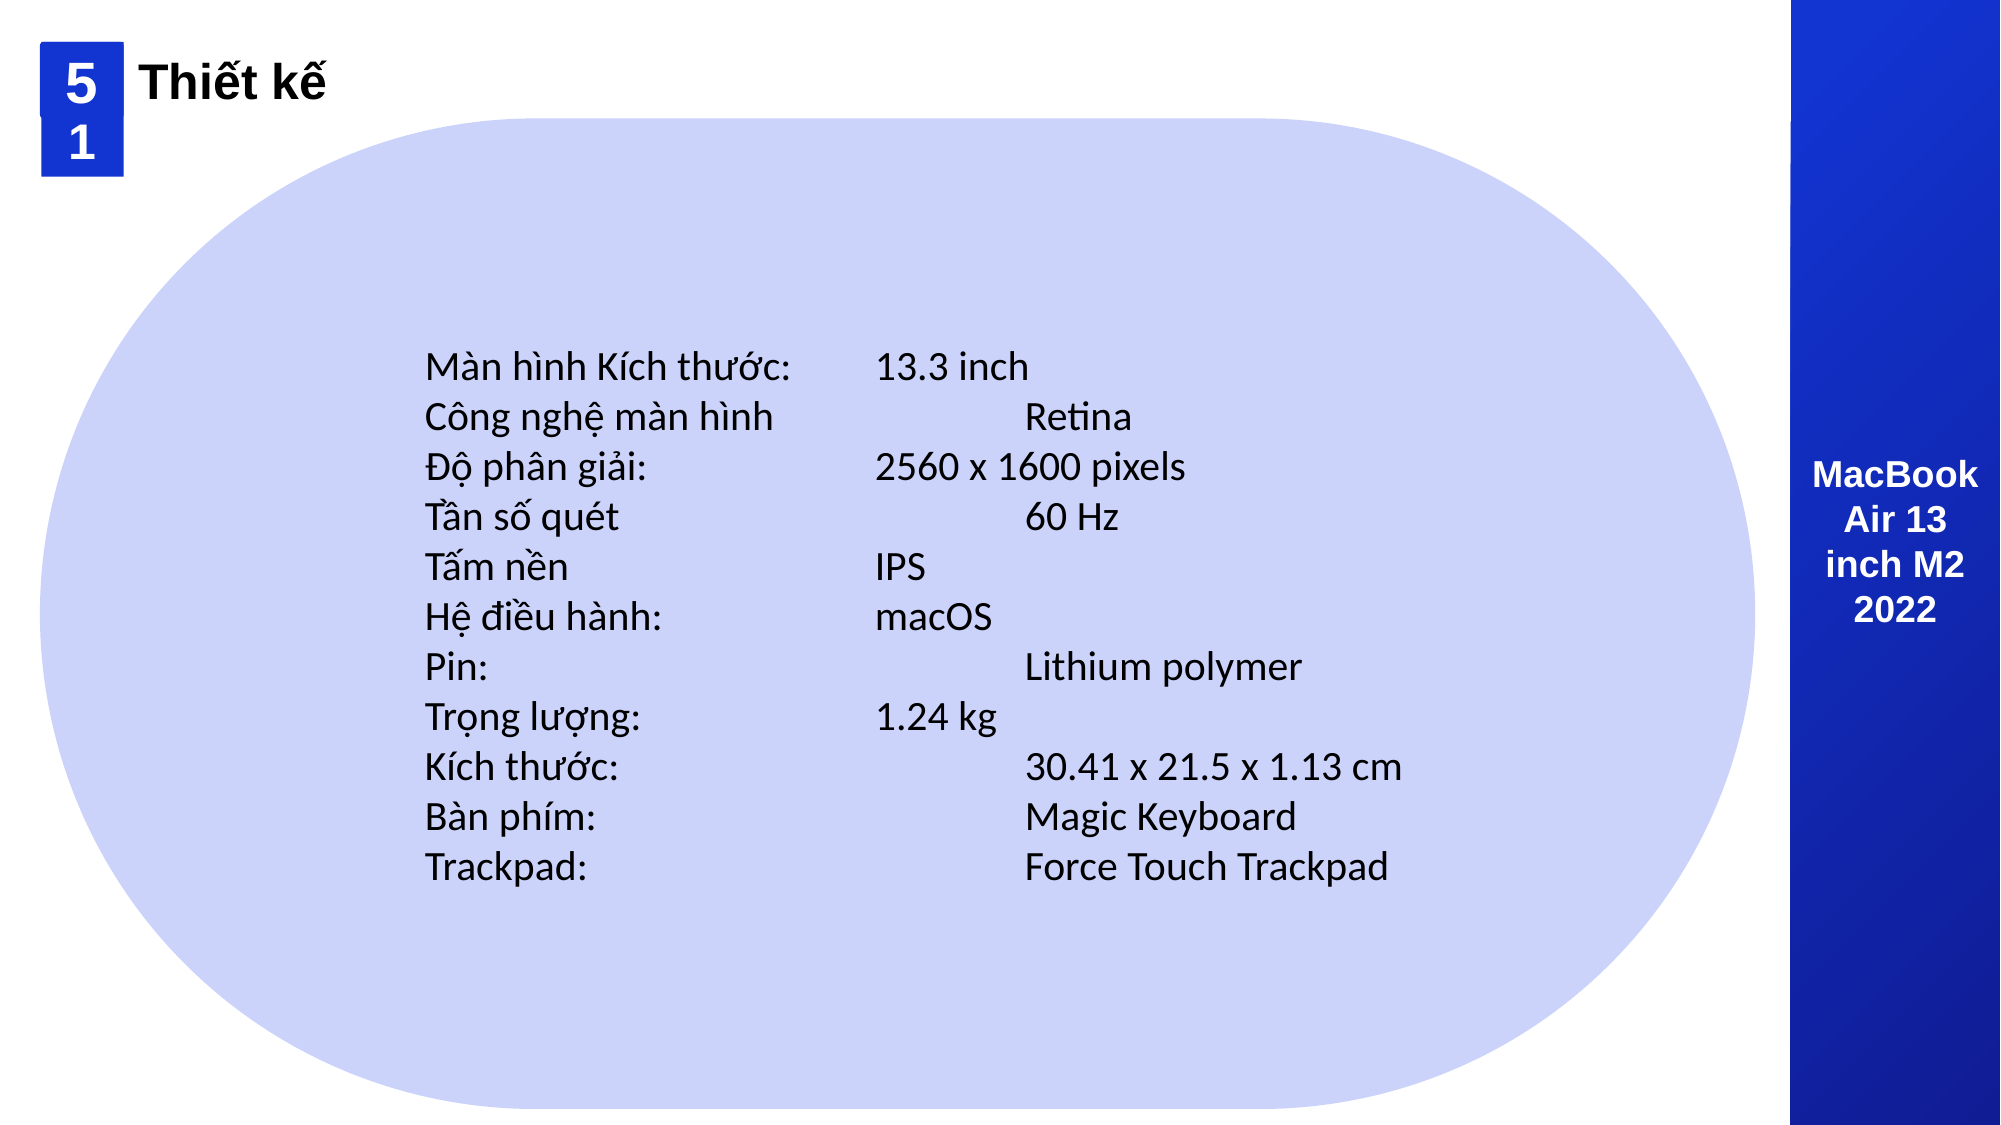

MacBook Air 13 inch M2 2022

5
01
Thiết kế
Màn hình Kích thước: 	13.3 inch
Công nghệ màn hình		Retina
Độ phân giải: 		2560 x 1600 pixels
Tần số quét			60 Hz
Tấm nền			IPS
Hệ điều hành: 		macOS
Pin:				Lithium polymer
Trọng lượng: 		1.24 kg
Kích thước: 			30.41 x 21.5 x 1.13 cm
Bàn phím: 			Magic Keyboard
Trackpad: 			Force Touch Trackpad